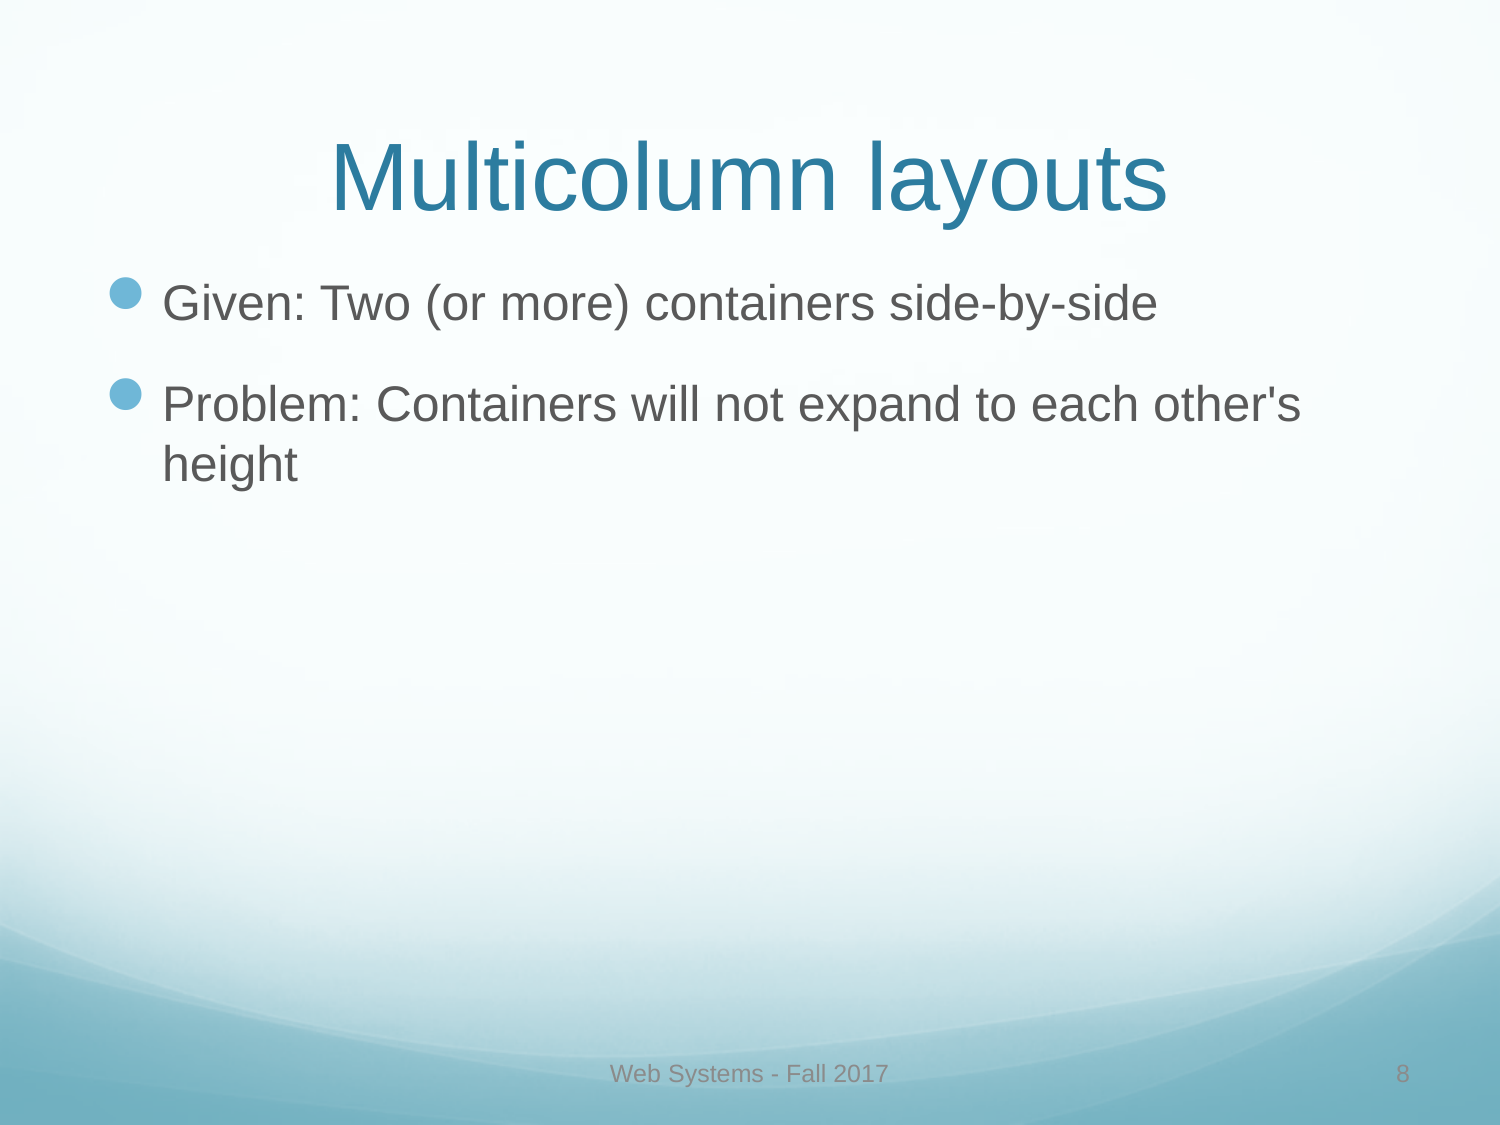

# Multicolumn layouts
Given: Two (or more) containers side-by-side
Problem: Containers will not expand to each other's height

Web Systems - Fall 2017
8